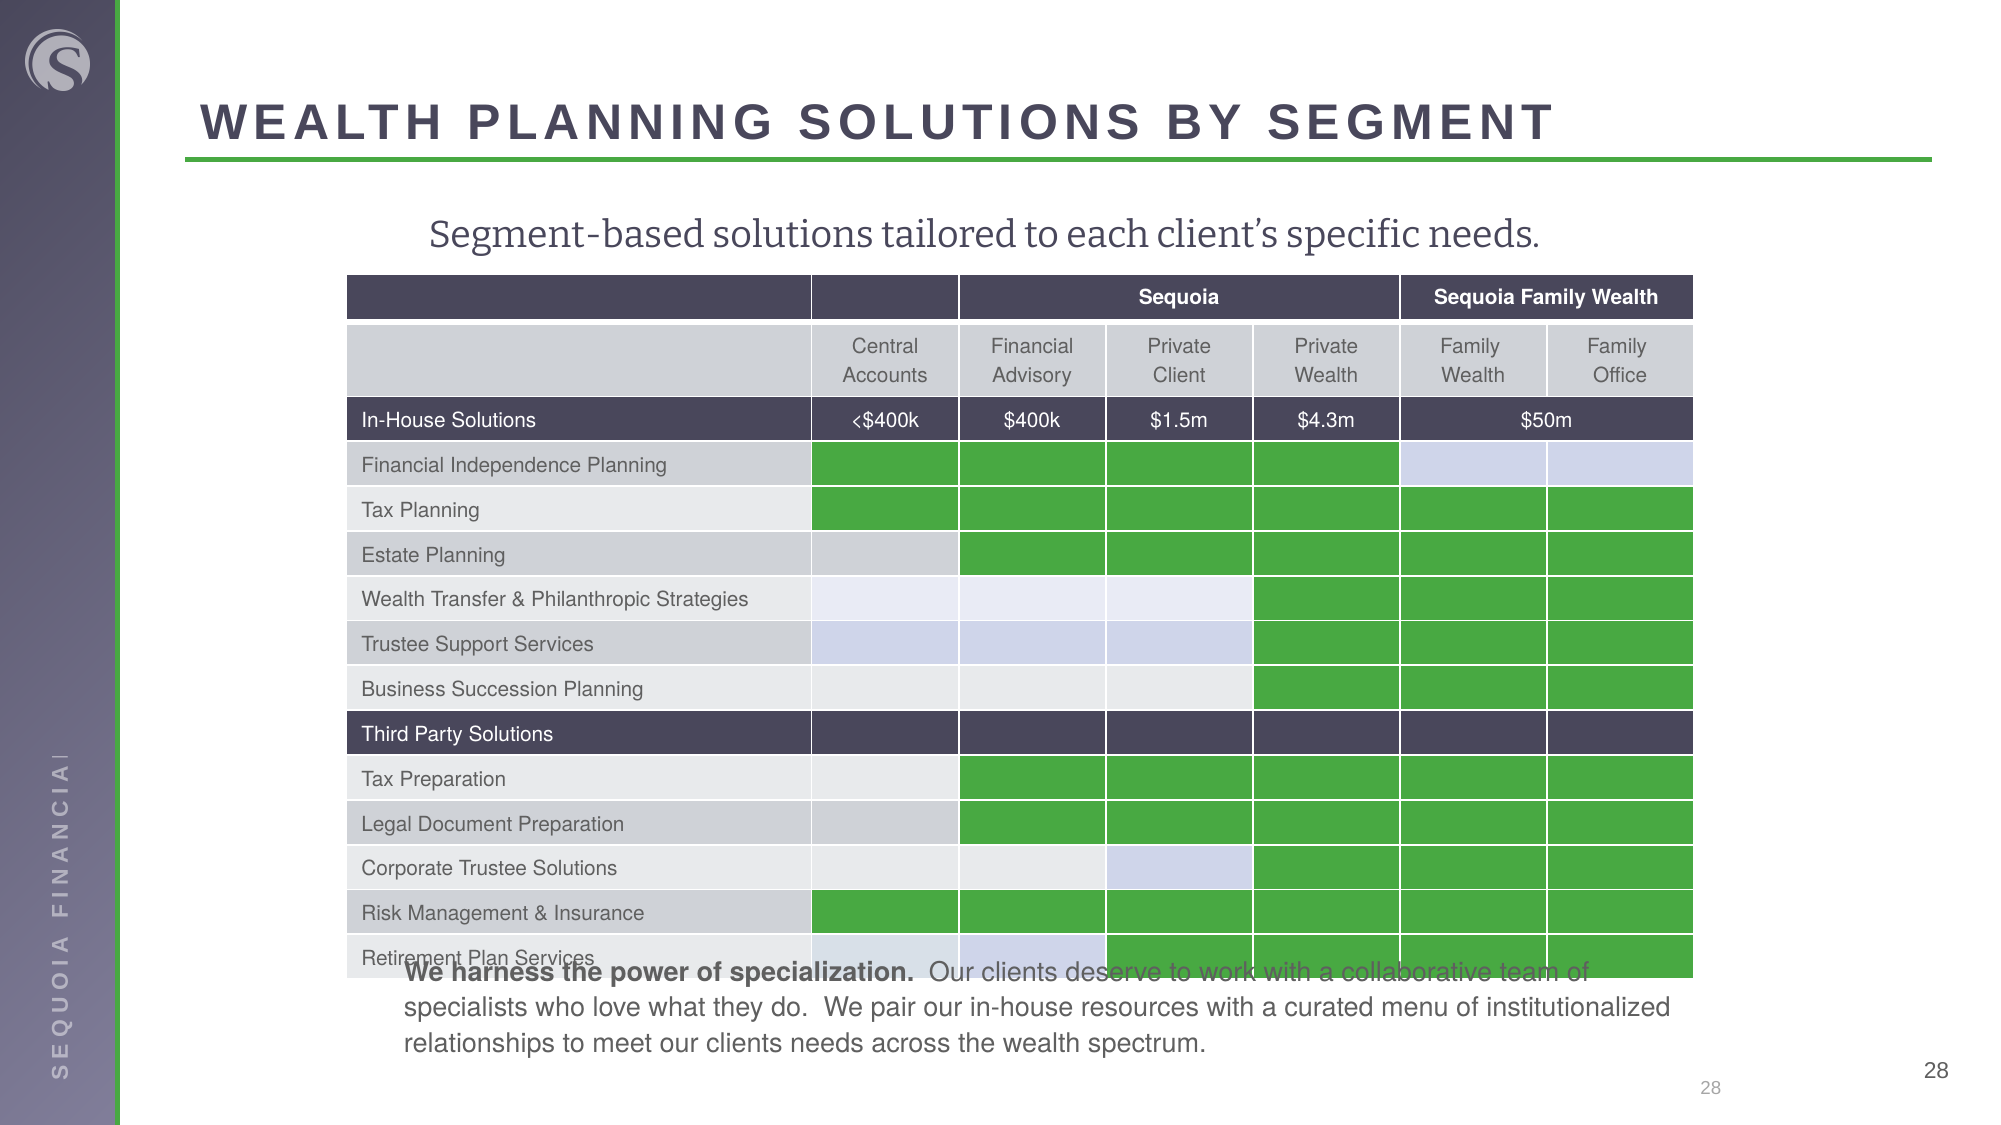

WEALTH PLANNING SOLUTIONS BY SEGMENT
Segment-based solutions tailored to each client’s specific needs.
|  |  | Sequoia |  |  | Sequoia Family Wealth |  |
| --- | --- | --- | --- | --- | --- | --- |
|  | Central Accounts | Financial Advisory | Private Client | Private Wealth | Family Wealth | Family Office |
| In-House Solutions | <$400k | $400k | $1.5m | $4.3m | $50m |  |
| Financial Independence Planning |  |  |  |  |  |  |
| Tax Planning |  |  |  |  |  |  |
| Estate Planning |  |  |  |  |  |  |
| Wealth Transfer & Philanthropic Strategies |  |  |  |  |  |  |
| Trustee Support Services |  |  |  |  |  |  |
| Business Succession Planning |  |  |  |  |  |  |
| Third Party Solutions |  |  |  |  |  |  |
| Tax Preparation |  |  |  |  |  |  |
| Legal Document Preparation |  |  |  |  |  |  |
| Corporate Trustee Solutions |  |  |  |  |  |  |
| Risk Management & Insurance |  |  |  |  |  |  |
| Retirement Plan Services |  |  |  |  |  |  |
We harness the power of specialization.  Our clients deserve to work with a collaborative team of specialists who love what they do.  We pair our in-house resources with a curated menu of institutionalized relationships to meet our clients needs across the wealth spectrum.
28
28